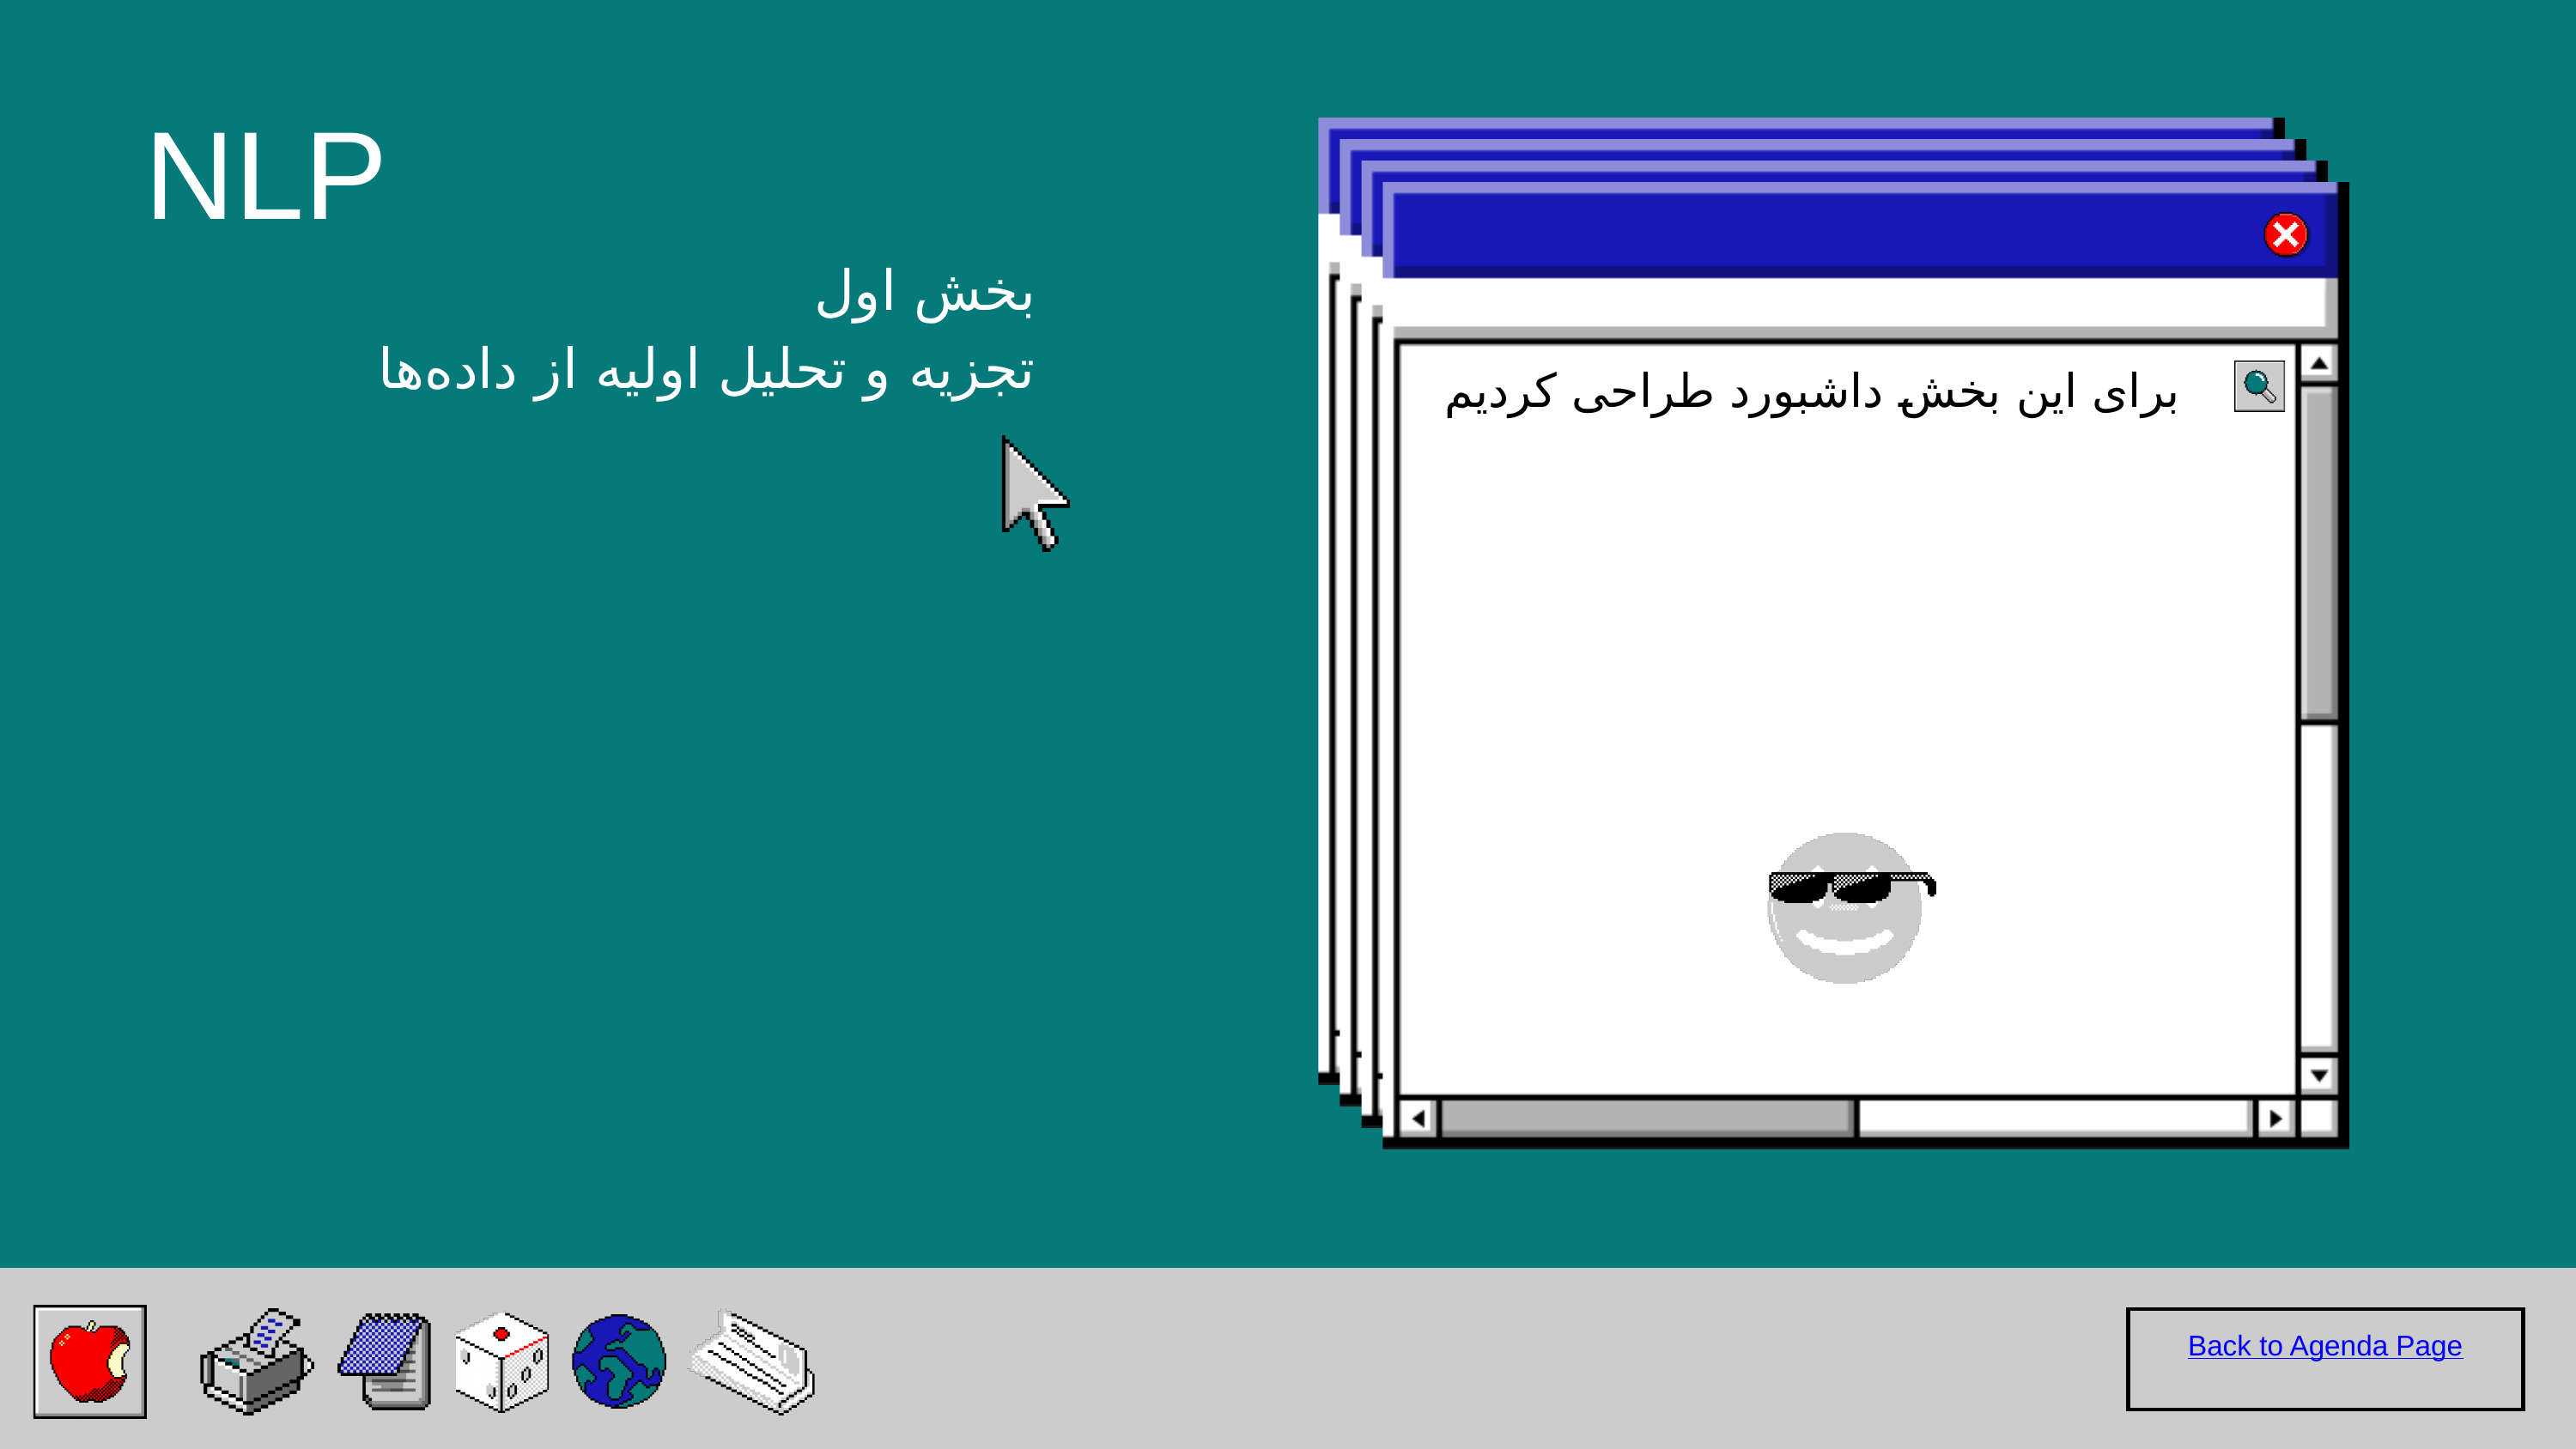

NLP
بخش اول
تجزیه و تحلیل اولیه از داده‌ها

برای این بخش داشبورد طراحی کردیم

Back to Agenda Page